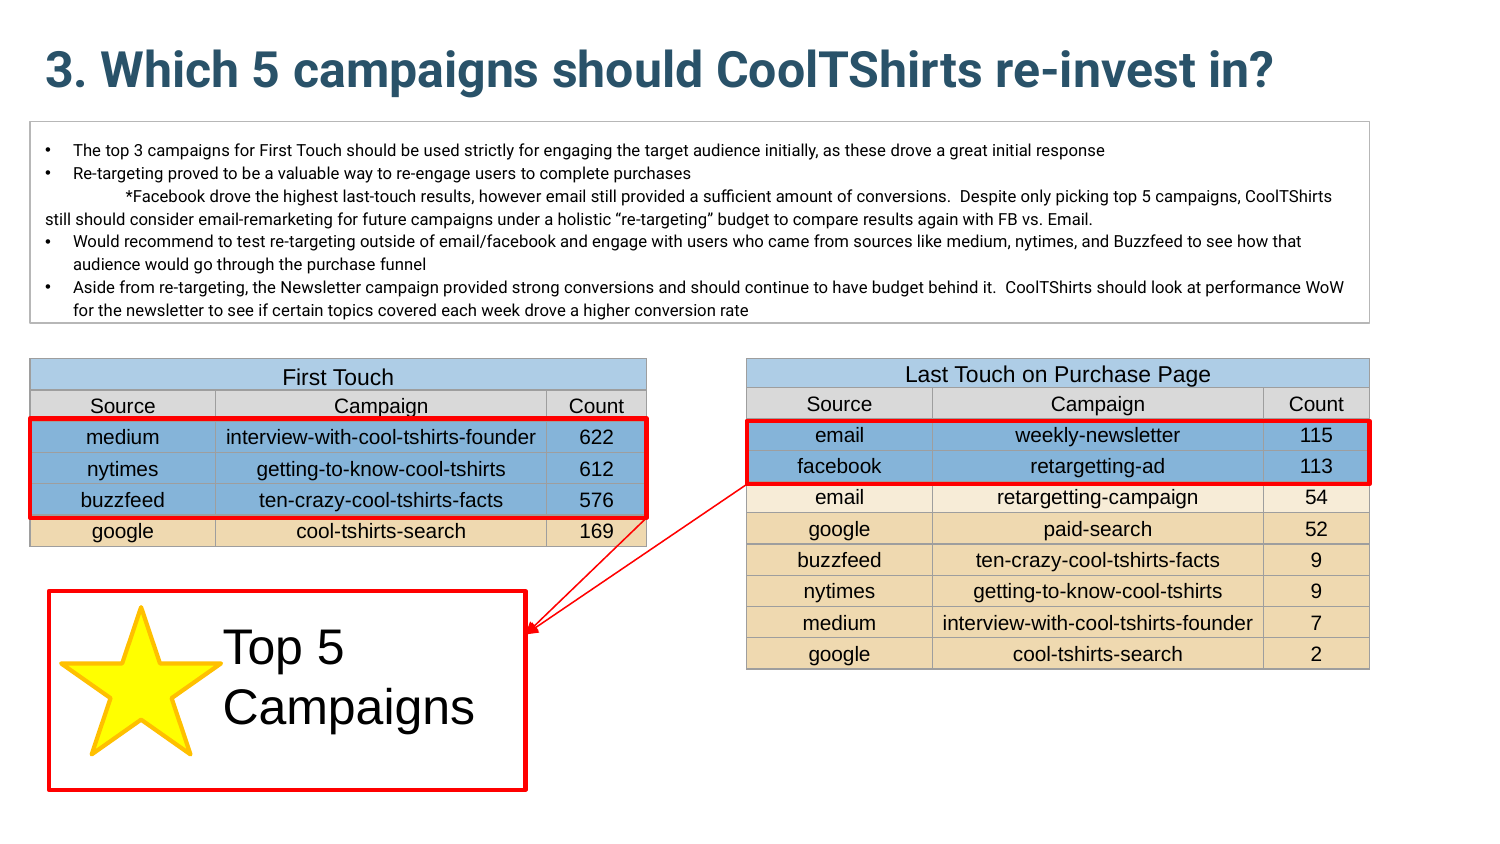

3. Which 5 campaigns should CoolTShirts re-invest in?
The top 3 campaigns for First Touch should be used strictly for engaging the target audience initially, as these drove a great initial response
Re-targeting proved to be a valuable way to re-engage users to complete purchases
                   *Facebook drove the highest last-touch results, however email still provided a sufficient amount of conversions.  Despite only picking top 5 campaigns, CoolTShirts still should consider email-remarketing for future campaigns under a holistic “re-targeting” budget to compare results again with FB vs. Email.
Would recommend to test re-targeting outside of email/facebook and engage with users who came from sources like medium, nytimes, and Buzzfeed to see how that audience would go through the purchase funnel
Aside from re-targeting, the Newsletter campaign provided strong conversions and should continue to have budget behind it.  CoolTShirts should look at performance WoW for the newsletter to see if certain topics covered each week drove a higher conversion rate
| First Touch |  |  |
| --- | --- | --- |
| Source | Campaign | Count |
| medium | interview-with-cool-tshirts-founder | 622 |
| nytimes | getting-to-know-cool-tshirts | 612 |
| buzzfeed | ten-crazy-cool-tshirts-facts | 576 |
| google | cool-tshirts-search | 169 |
| Last Touch on Purchase Page |  |  |
| --- | --- | --- |
| Source | Campaign | Count |
| email | weekly-newsletter | 115 |
| facebook | retargetting-ad | 113 |
| email | retargetting-campaign | 54 |
| google | paid-search | 52 |
| buzzfeed | ten-crazy-cool-tshirts-facts | 9 |
| nytimes | getting-to-know-cool-tshirts | 9 |
| medium | interview-with-cool-tshirts-founder | 7 |
| google | cool-tshirts-search | 2 |

Top 5 Campaigns